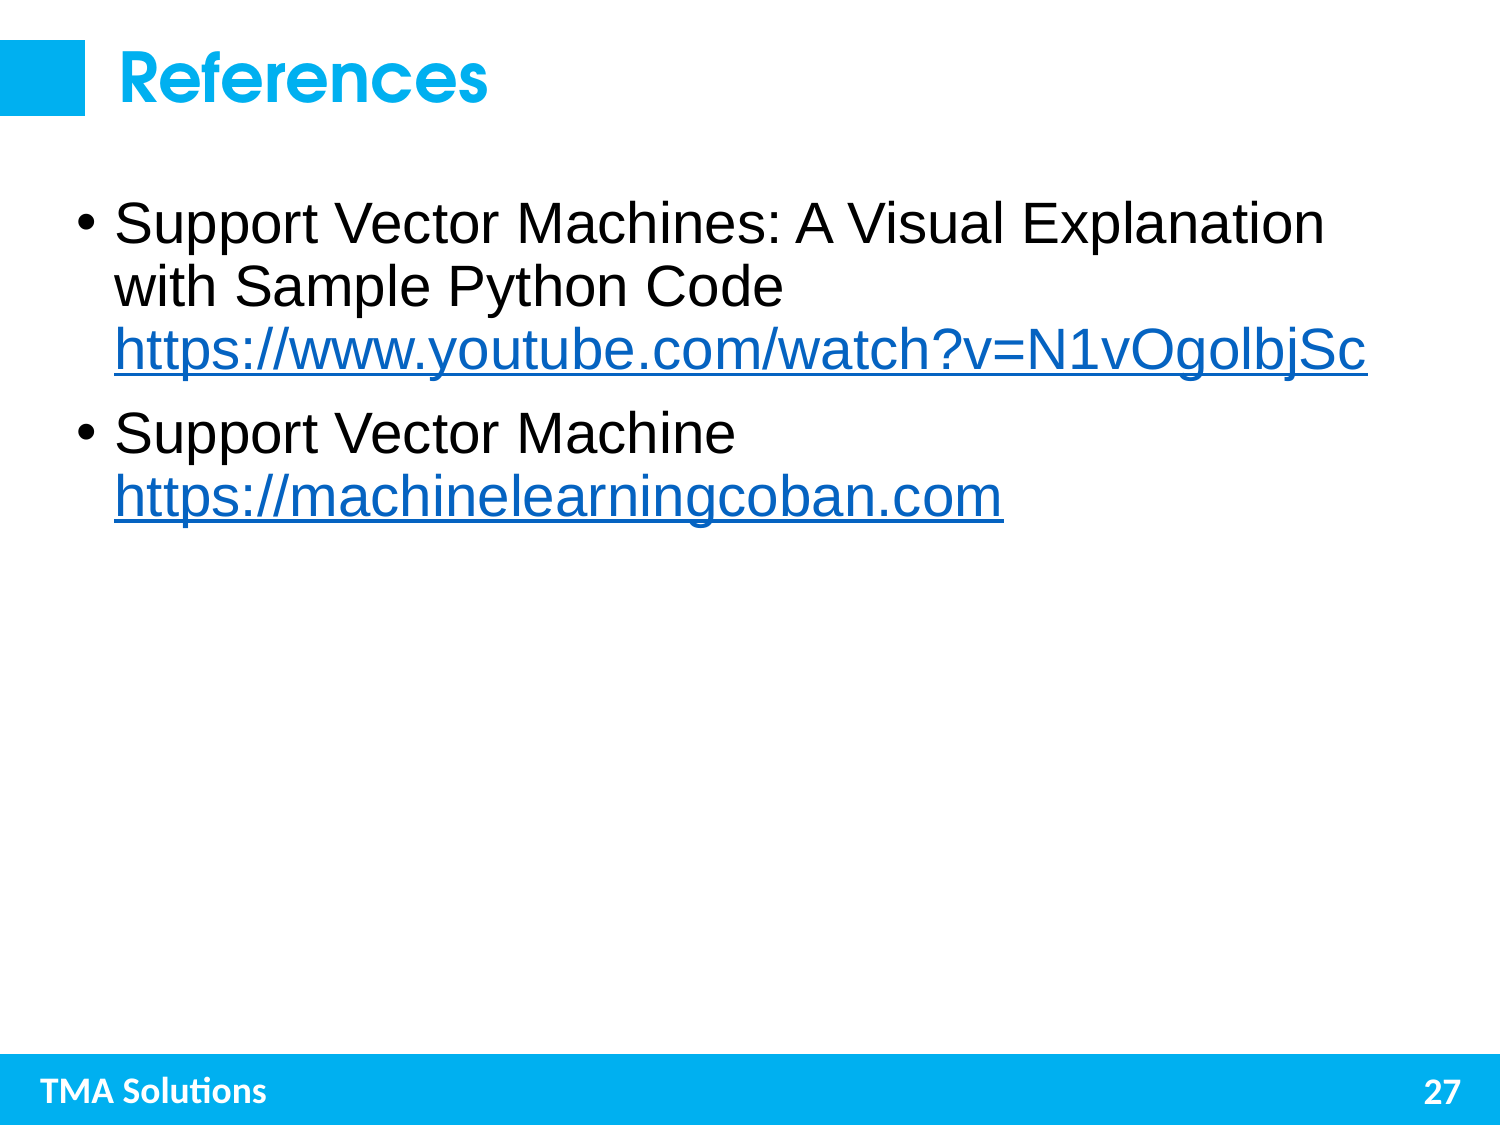

# References
Support Vector Machines: A Visual Explanation with Sample Python Code https://www.youtube.com/watch?v=N1vOgolbjSc
Support Vector Machine https://machinelearningcoban.com

27